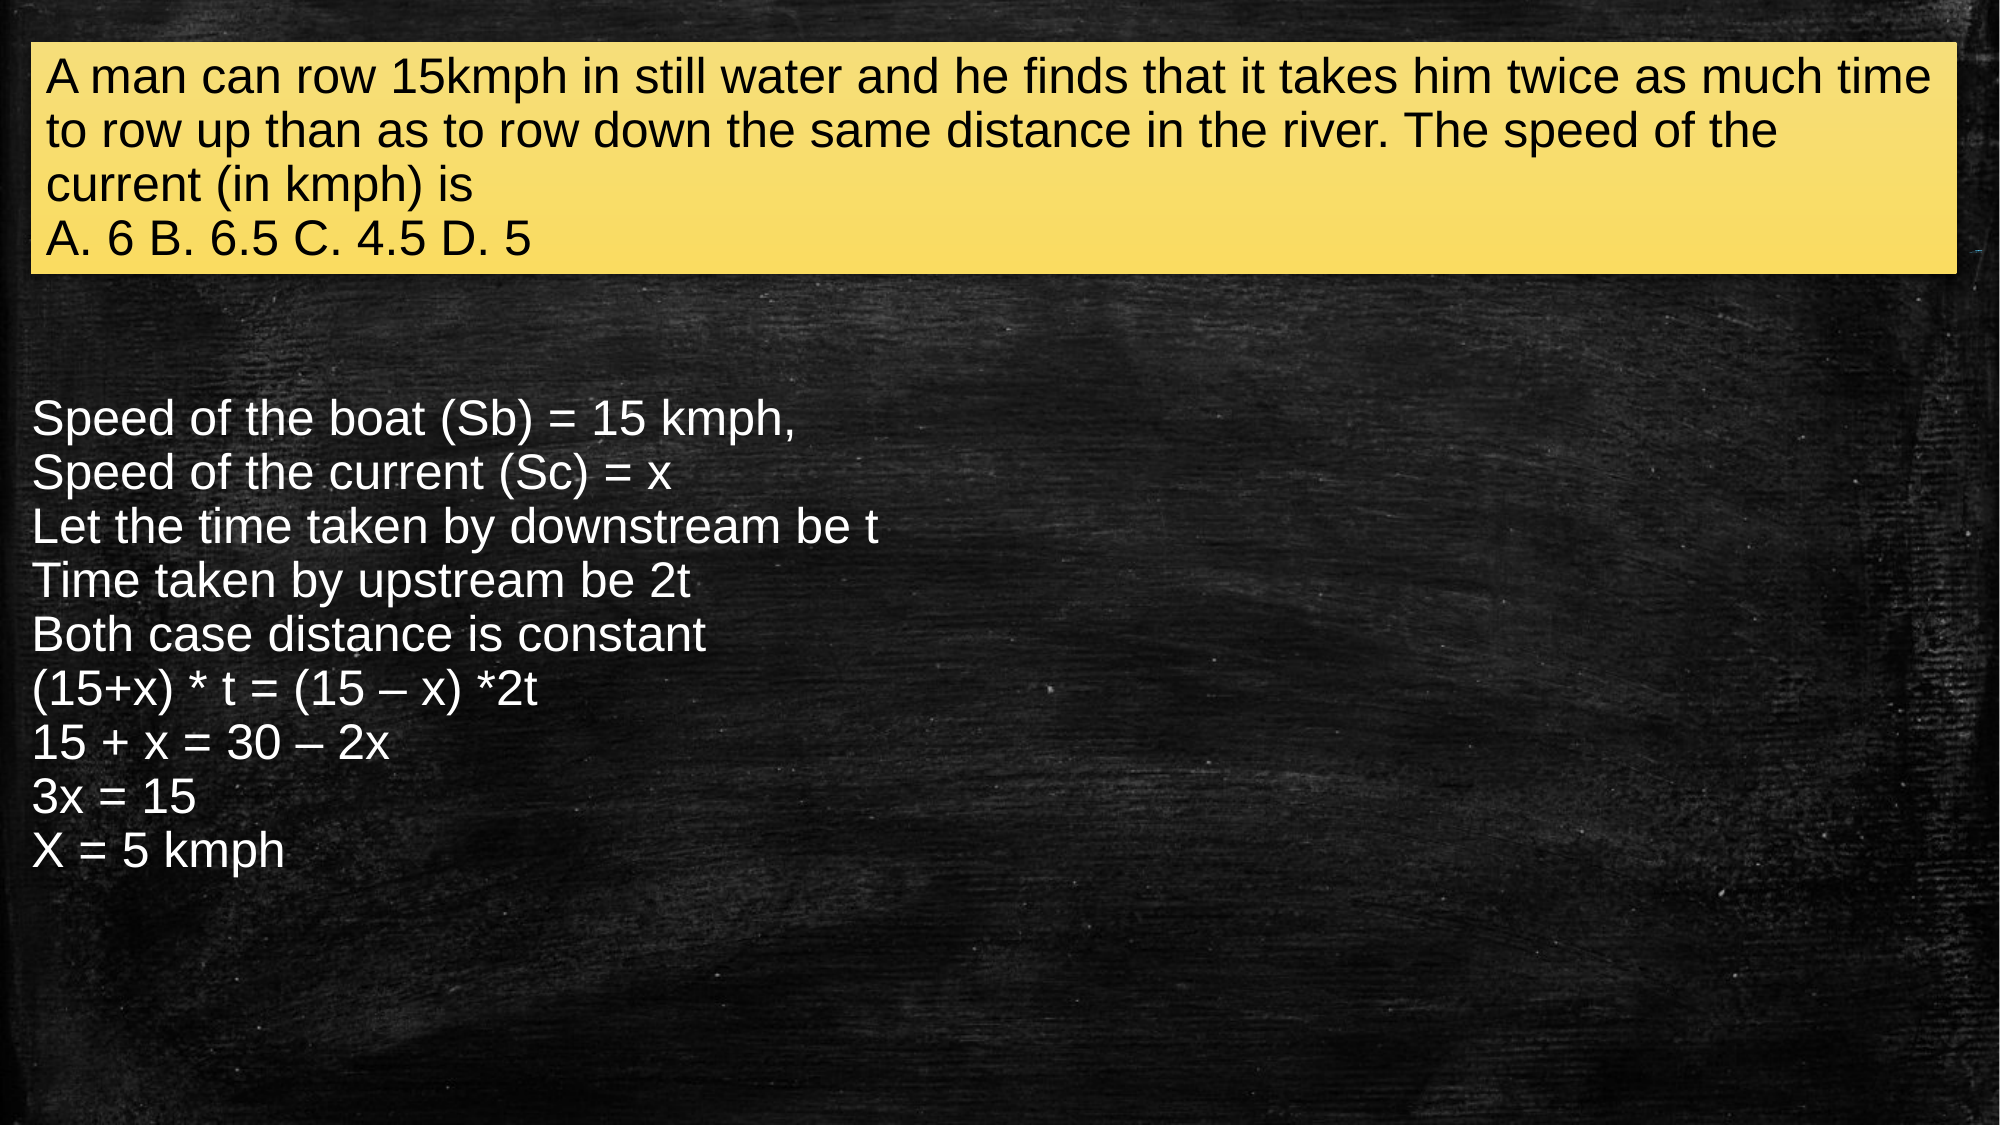

A man can row 15kmph in still water and he finds that it takes him twice as much time to row up than as to row down the same distance in the river. The speed of the current (in kmph) is
A. 6 B. 6.5 C. 4.5 D. 5
Speed of the boat (Sb) = 15 kmph,
Speed of the current (Sc) = x
Let the time taken by downstream be t
Time taken by upstream be 2t
Both case distance is constant
(15+x) * t = (15 – x) *2t
15 + x = 30 – 2x
3x = 15
X = 5 kmph